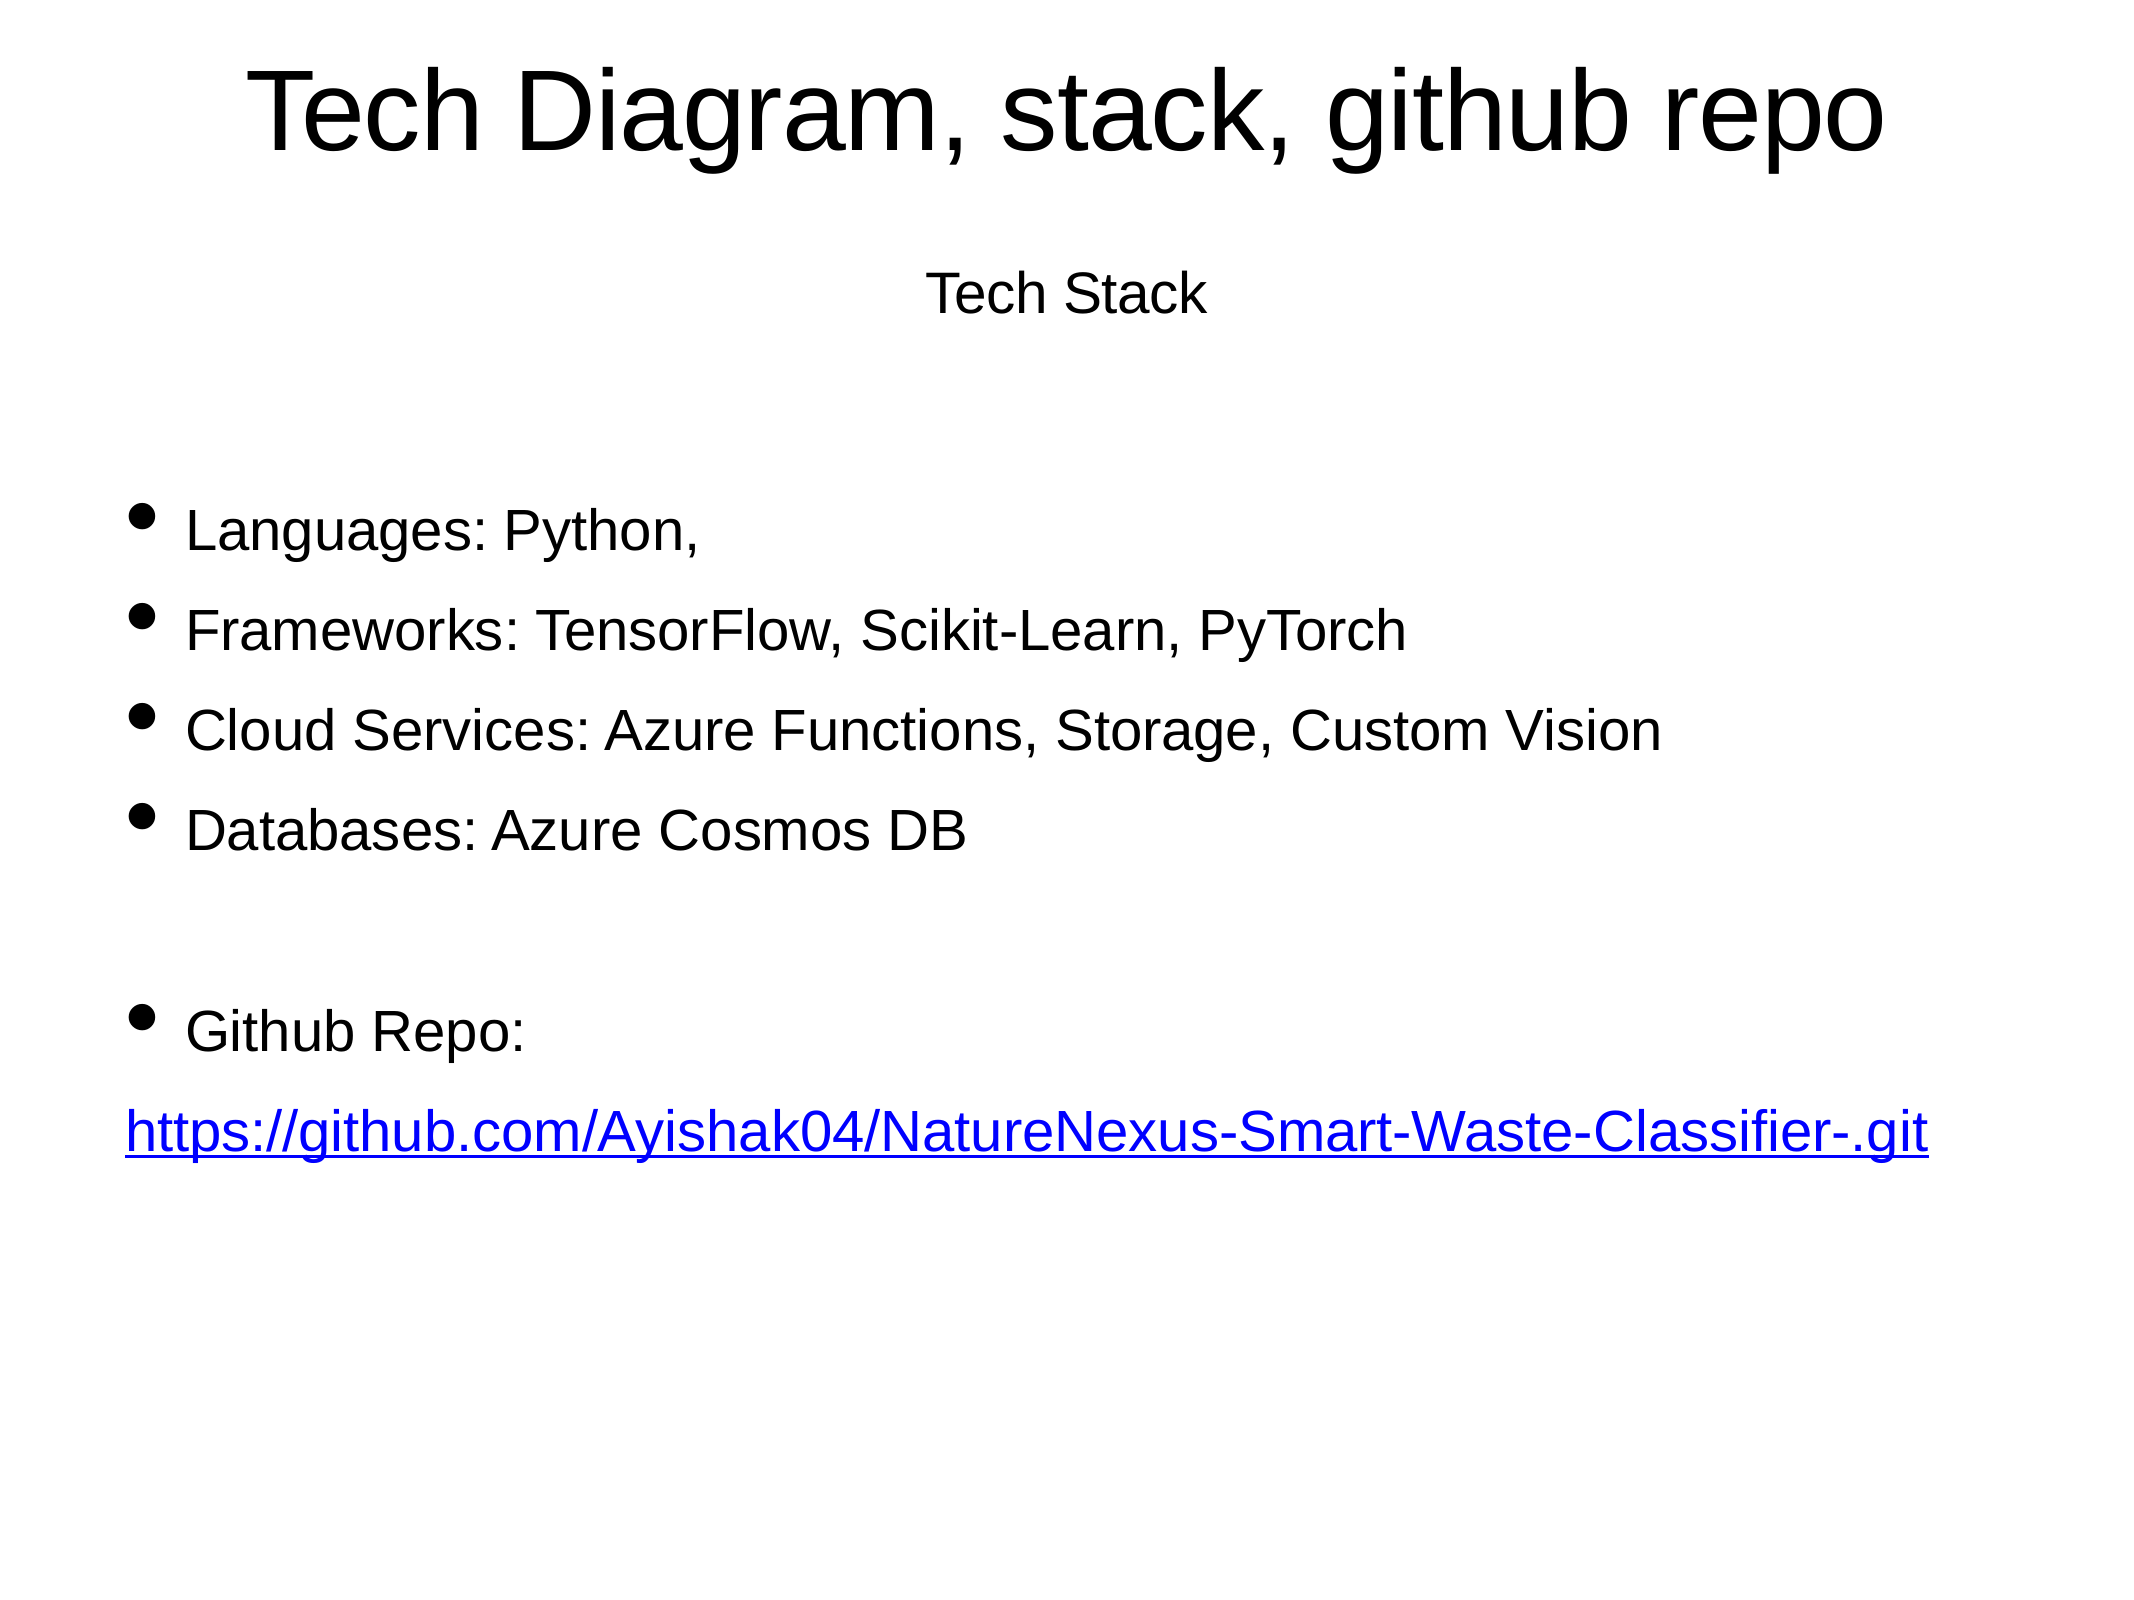

# Tech Diagram, stack, github repo
Tech Stack
Languages: Python,
Frameworks: TensorFlow, Scikit-Learn, PyTorch
Cloud Services: Azure Functions, Storage, Custom Vision
Databases: Azure Cosmos DB

Github Repo:
https://github.com/Ayishak04/NatureNexus-Smart-Waste-Classifier-.git